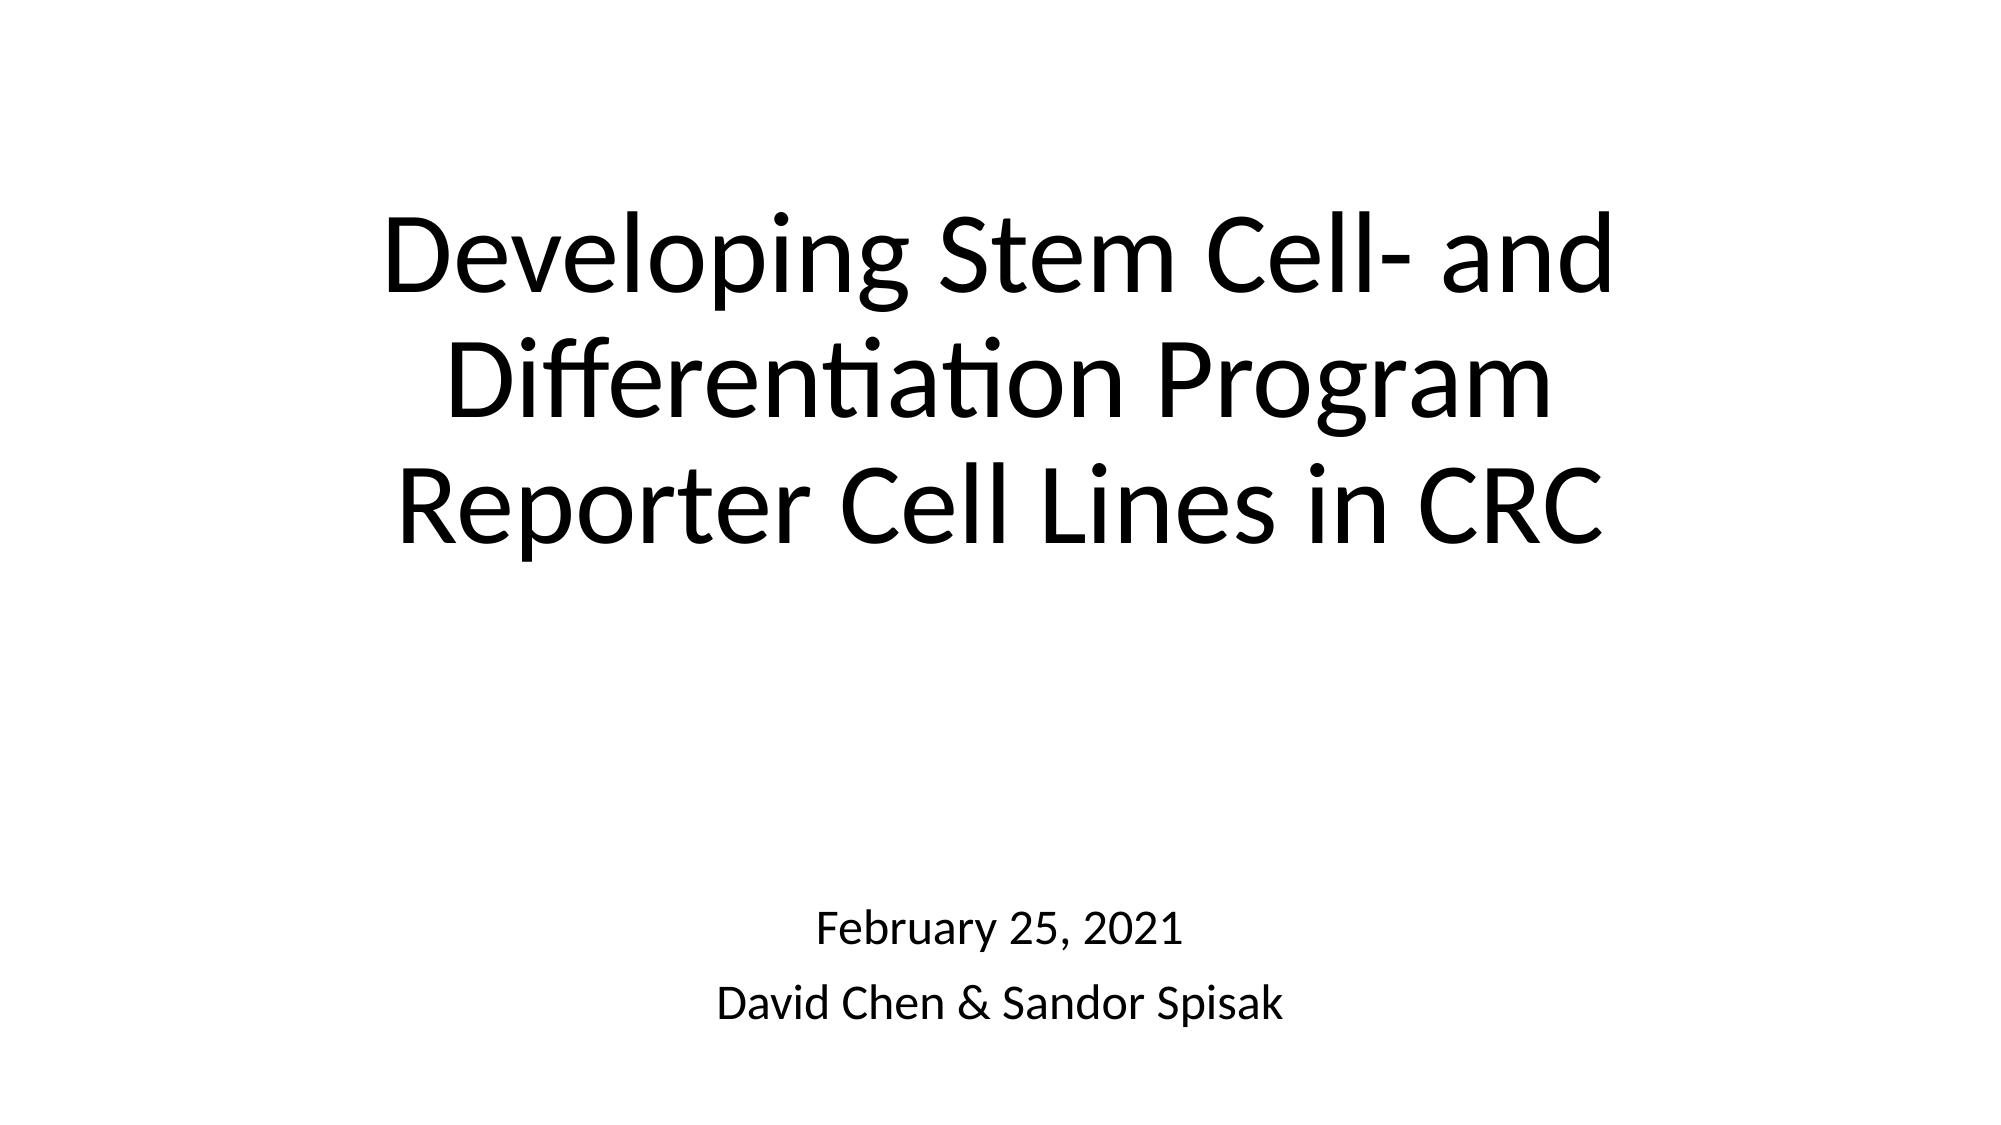

# Developing Stem Cell- and Differentiation Program Reporter Cell Lines in CRC
February 25, 2021
David Chen & Sandor Spisak